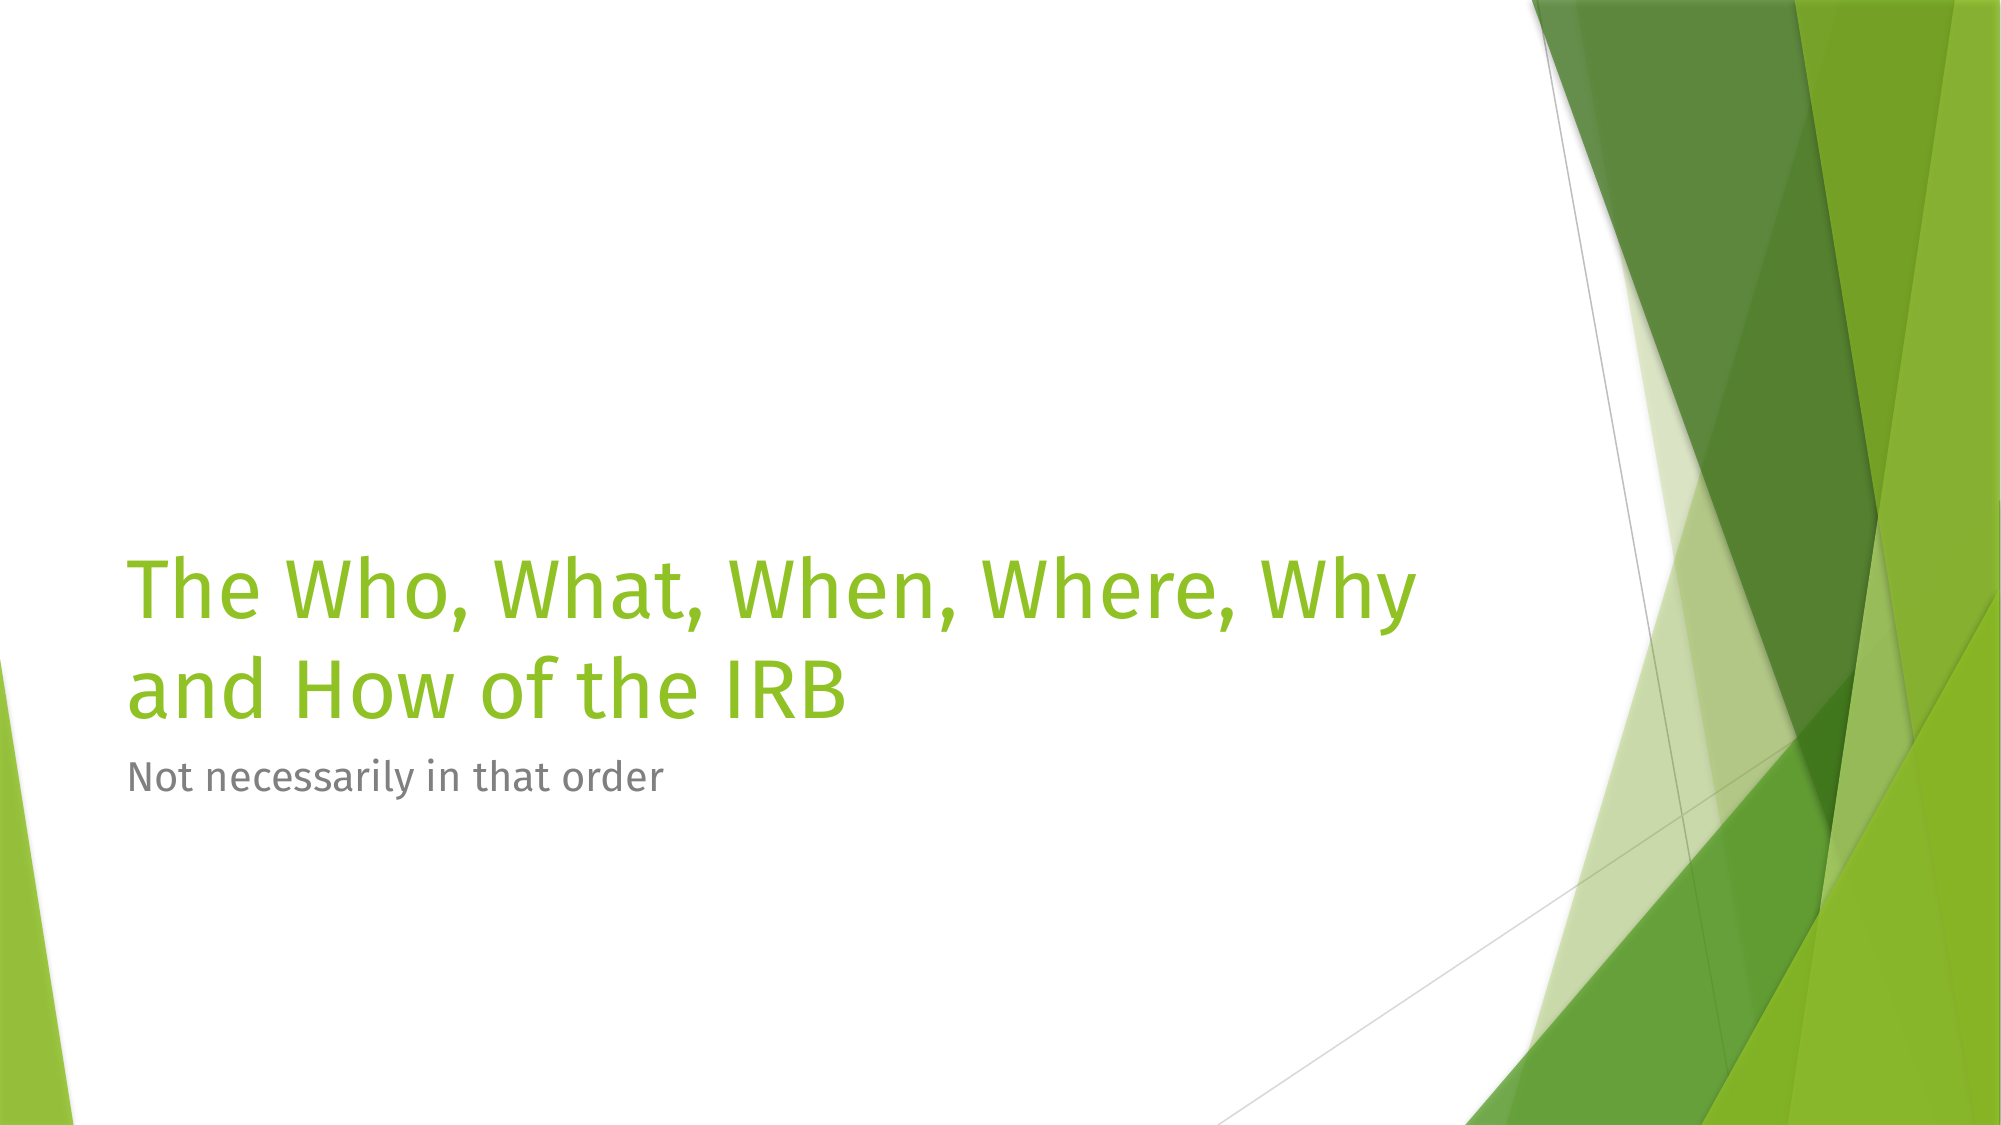

# The Who, What, When, Where, Why and How of the IRB
Not necessarily in that order